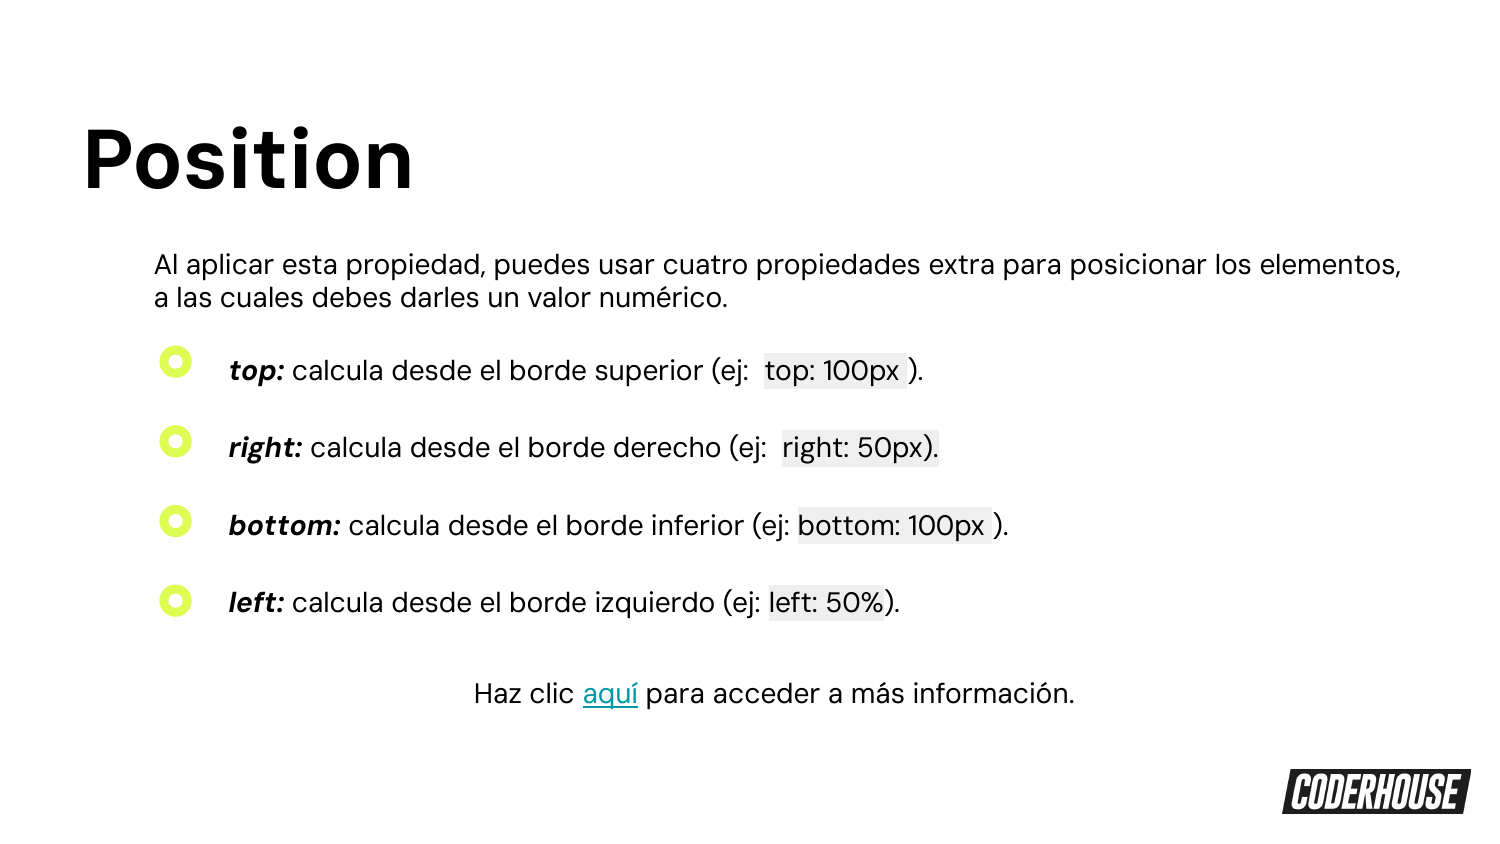

Position
Al aplicar esta propiedad, puedes usar cuatro propiedades extra para posicionar los elementos, a las cuales debes darles un valor numérico.

top: calcula desde el borde superior (ej:  top: 100px ).

right: calcula desde el borde derecho (ej:  right: 50px).

bottom: calcula desde el borde inferior (ej: bottom: 100px ).

left: calcula desde el borde izquierdo (ej: left: 50%).

Haz clic aquí para acceder a más información.